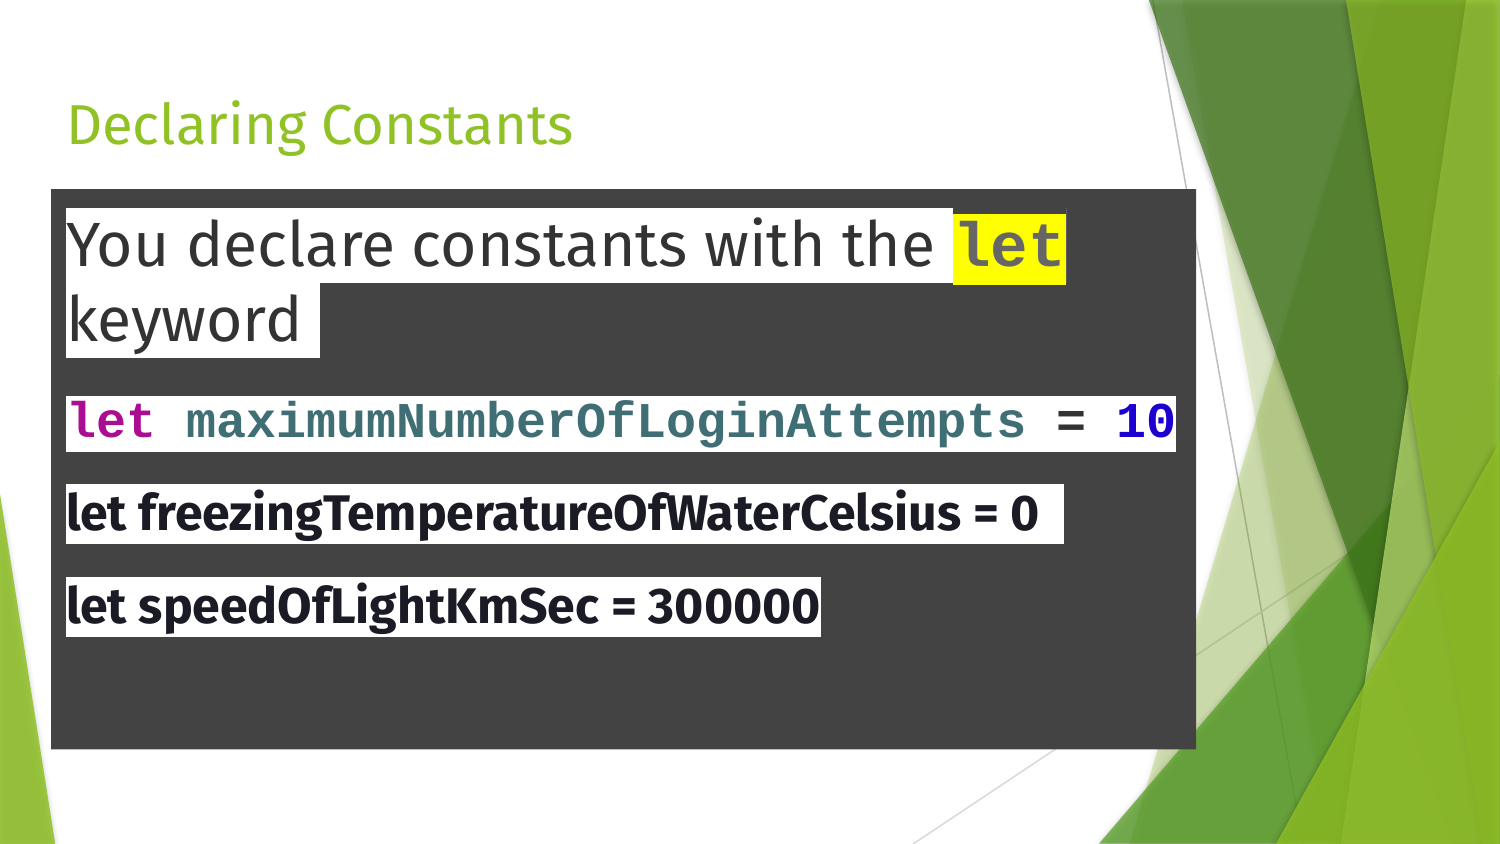

# Declaring Constants
You declare constants with the let keyword
let maximumNumberOfLoginAttempts = 10
let freezingTemperatureOfWaterCelsius = 0
let speedOfLightKmSec = 300000